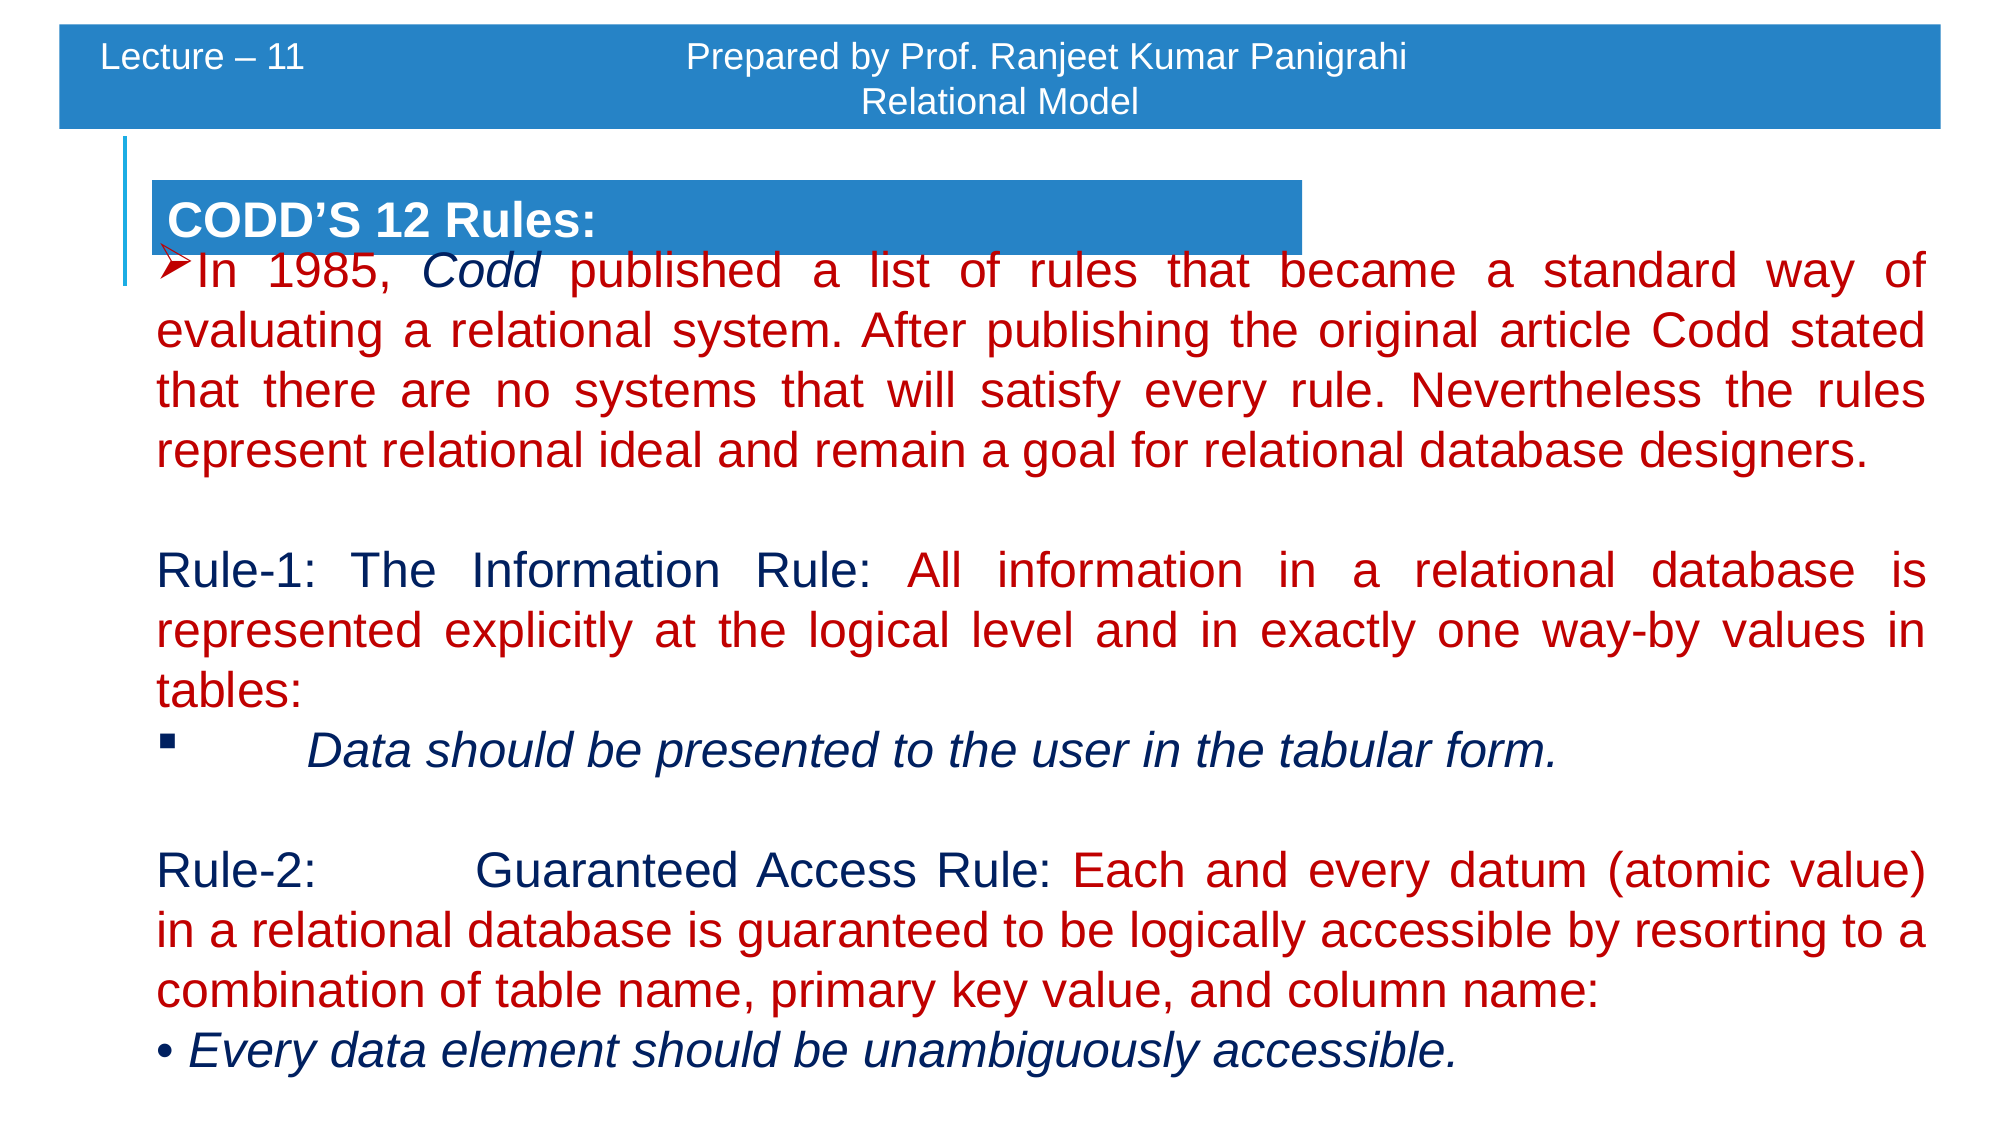

Lecture – 11 		             Prepared by Prof. Ranjeet Kumar Panigrahi				Relational Model
CODD’S 12 Rules:
In 1985, Codd published a list of rules that became a standard way of evaluating a relational system. After publishing the original article Codd stated that there are no systems that will satisfy every rule. Nevertheless the rules represent relational ideal and remain a goal for relational database designers.

Rule-1: The Information Rule: All information in a relational database is represented explicitly at the logical level and in exactly one way-by values in tables:
	Data should be presented to the user in the tabular form.

Rule-2:	 Guaranteed Access Rule: Each and every datum (atomic value) in a relational database is guaranteed to be logically accessible by resorting to a combination of table name, primary key value, and column name:
• Every data element should be unambiguously accessible.